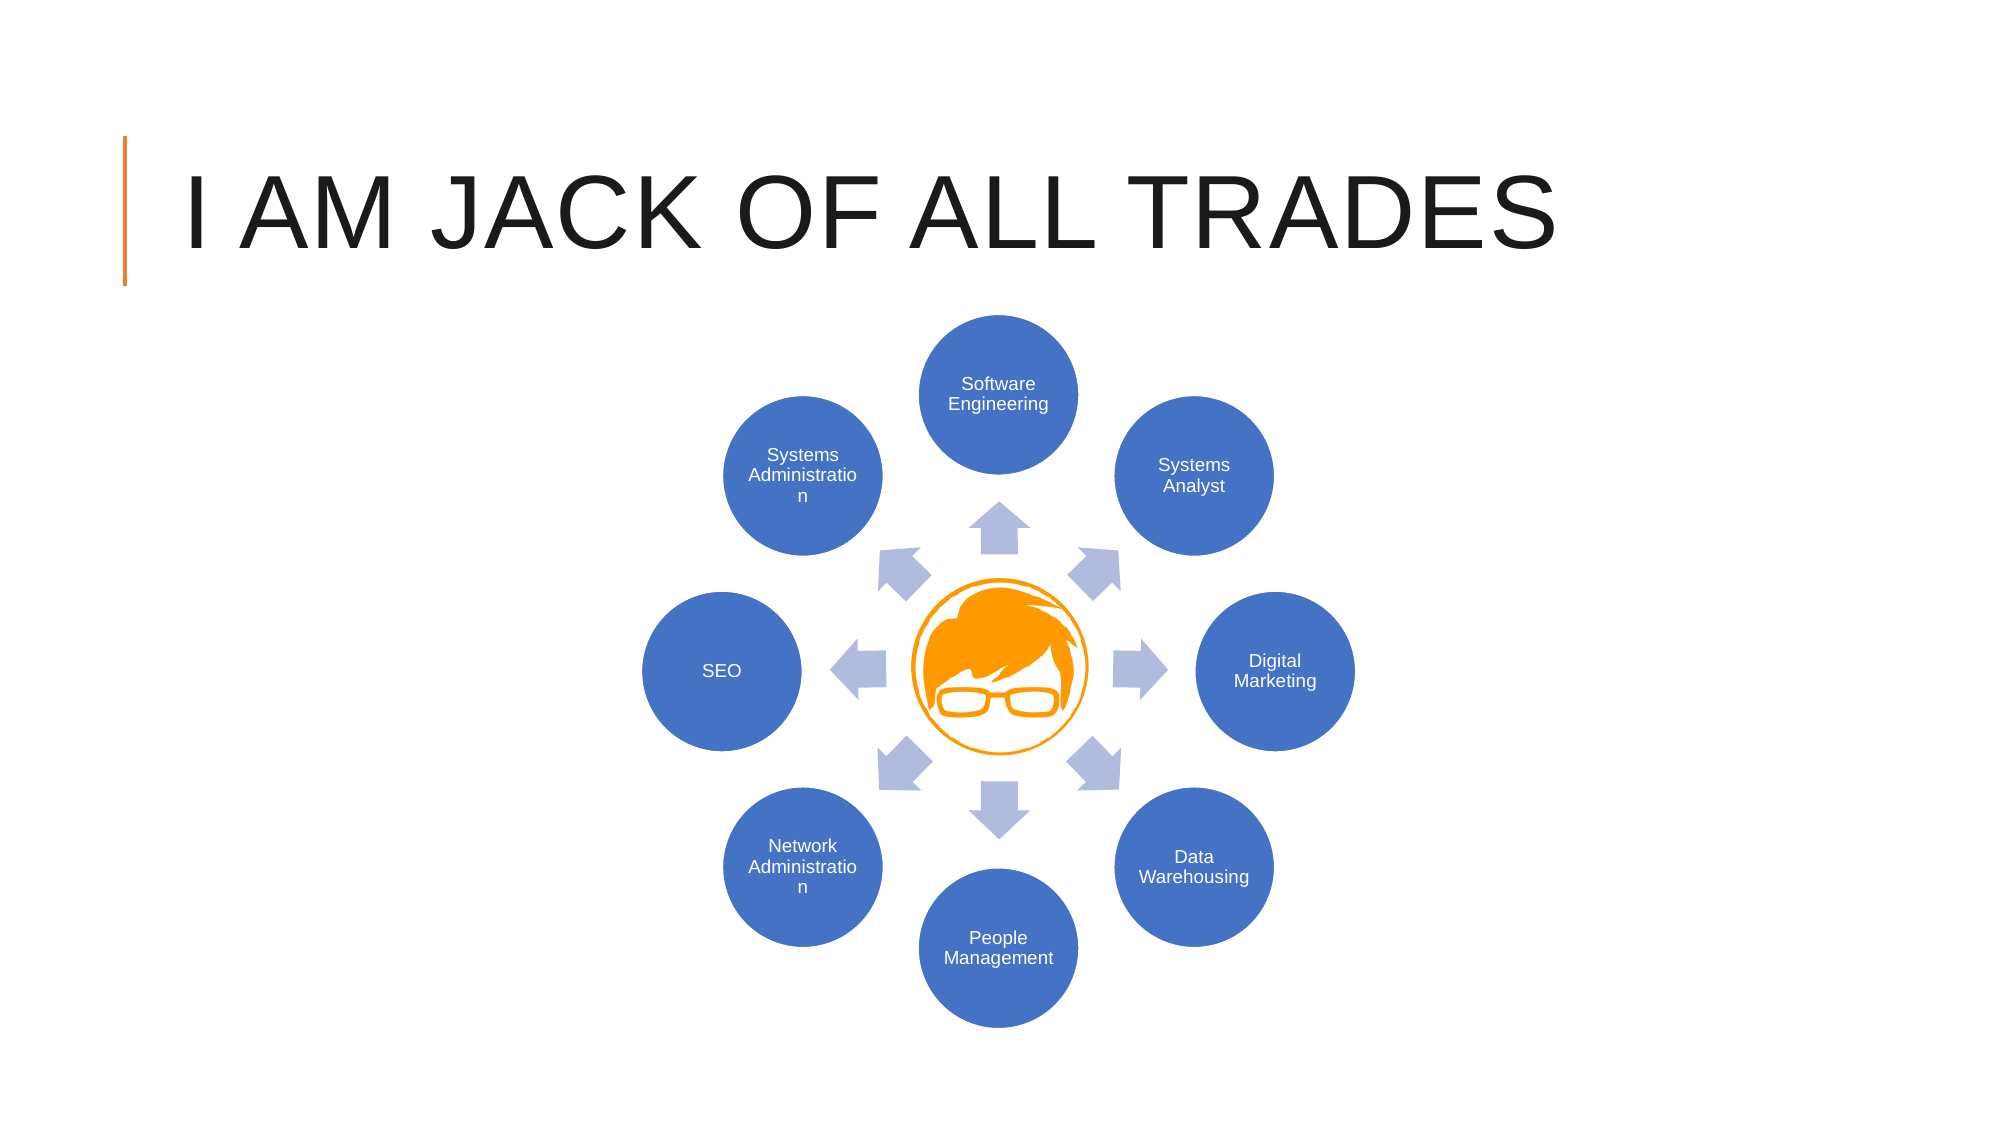

# I am jack of all trades

Software Engineering

Systems Analyst

Digital Marketing

Data Warehousing

People Management

Network Administration

SEO

Systems Administration